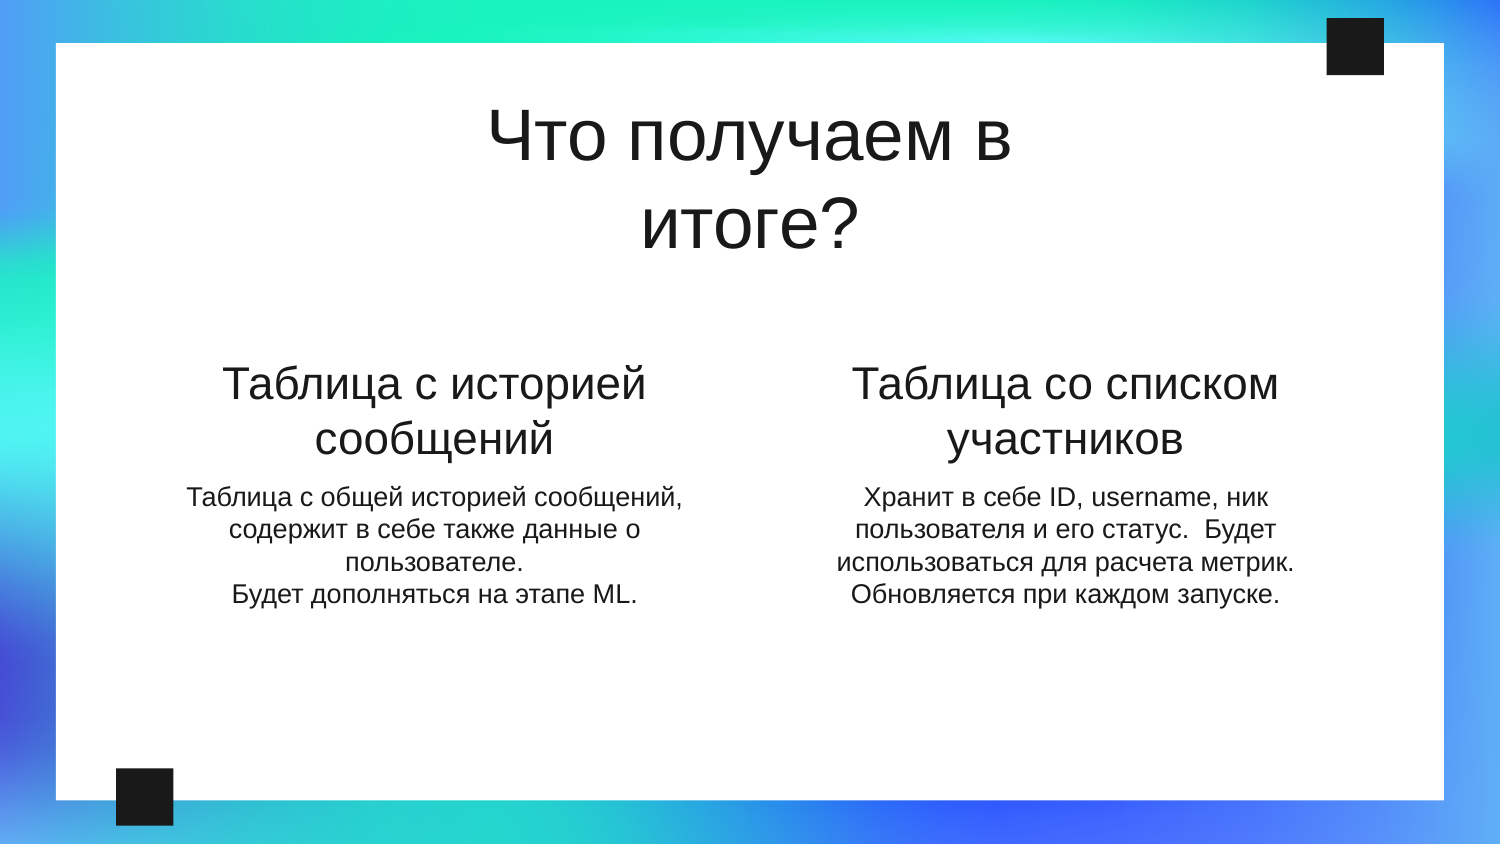

# Что получаем в итоге?
Таблица с историей сообщений
Таблица со списком участников
Таблица с общей историей сообщений, содержит в себе также данные о пользователе.
Будет дополняться на этапе ML.
Хранит в себе ID, username, ник пользователя и его статус.  Будет использоваться для расчета метрик. Обновляется при каждом запуске.